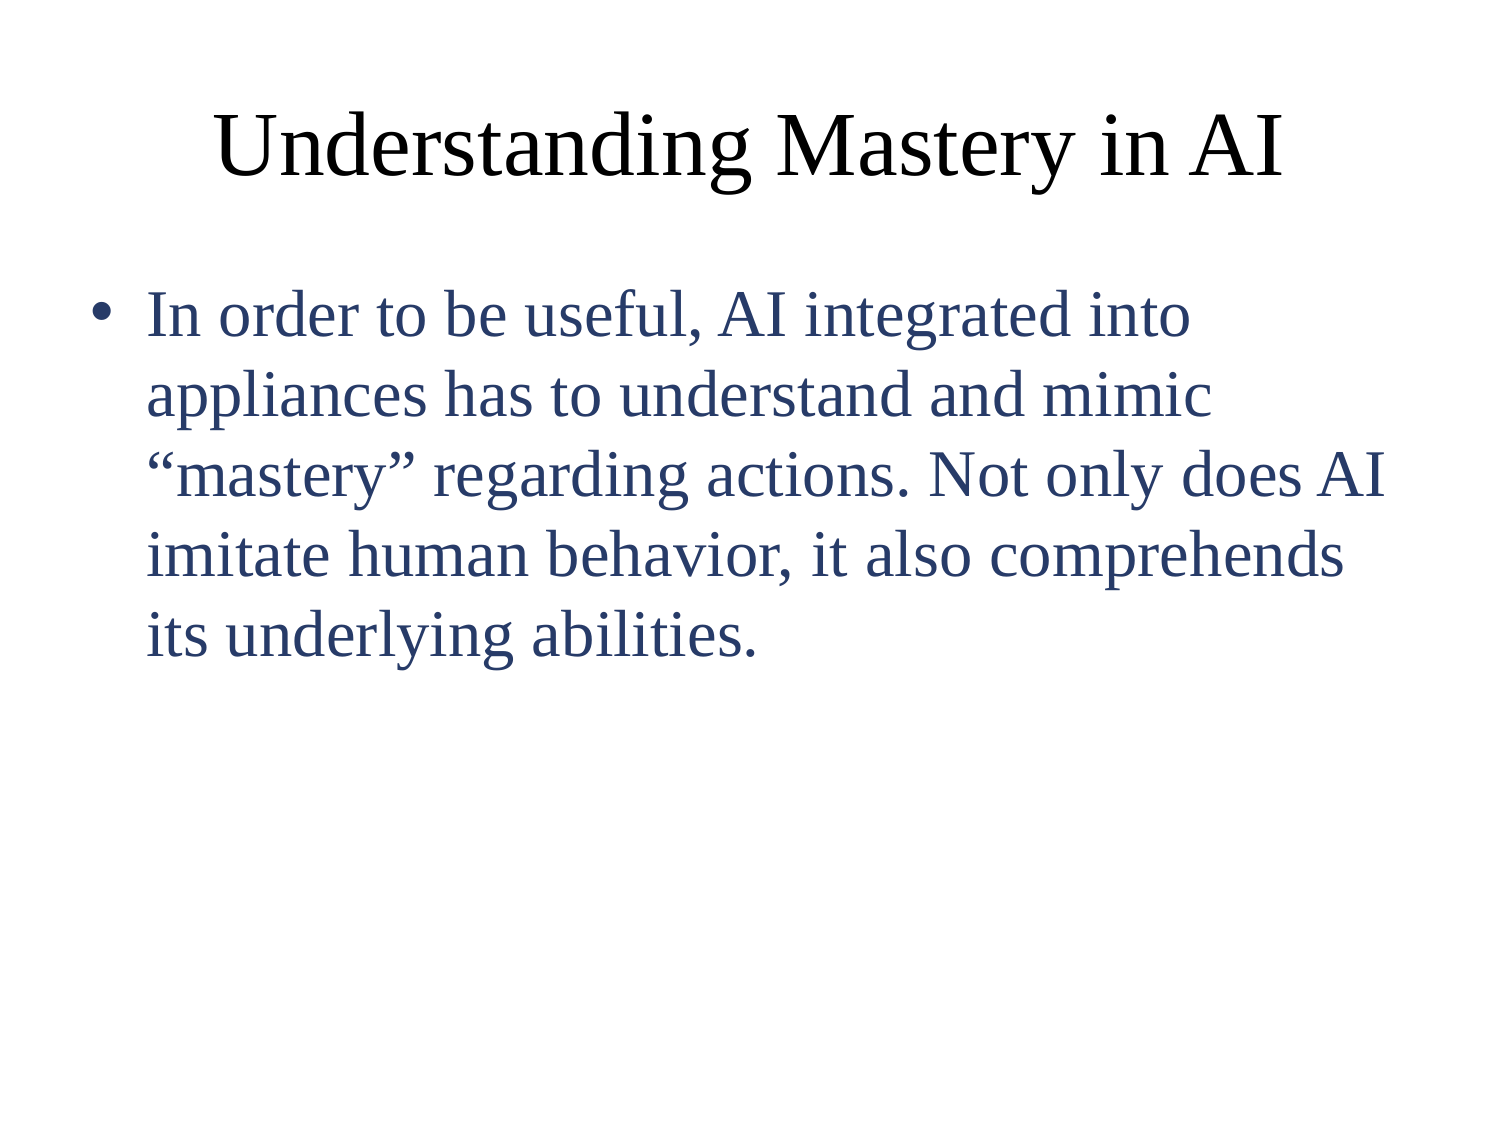

# Understanding Mastery in AI
In order to be useful, AI integrated into appliances has to understand and mimic “mastery” regarding actions. Not only does AI imitate human behavior, it also comprehends its underlying abilities.